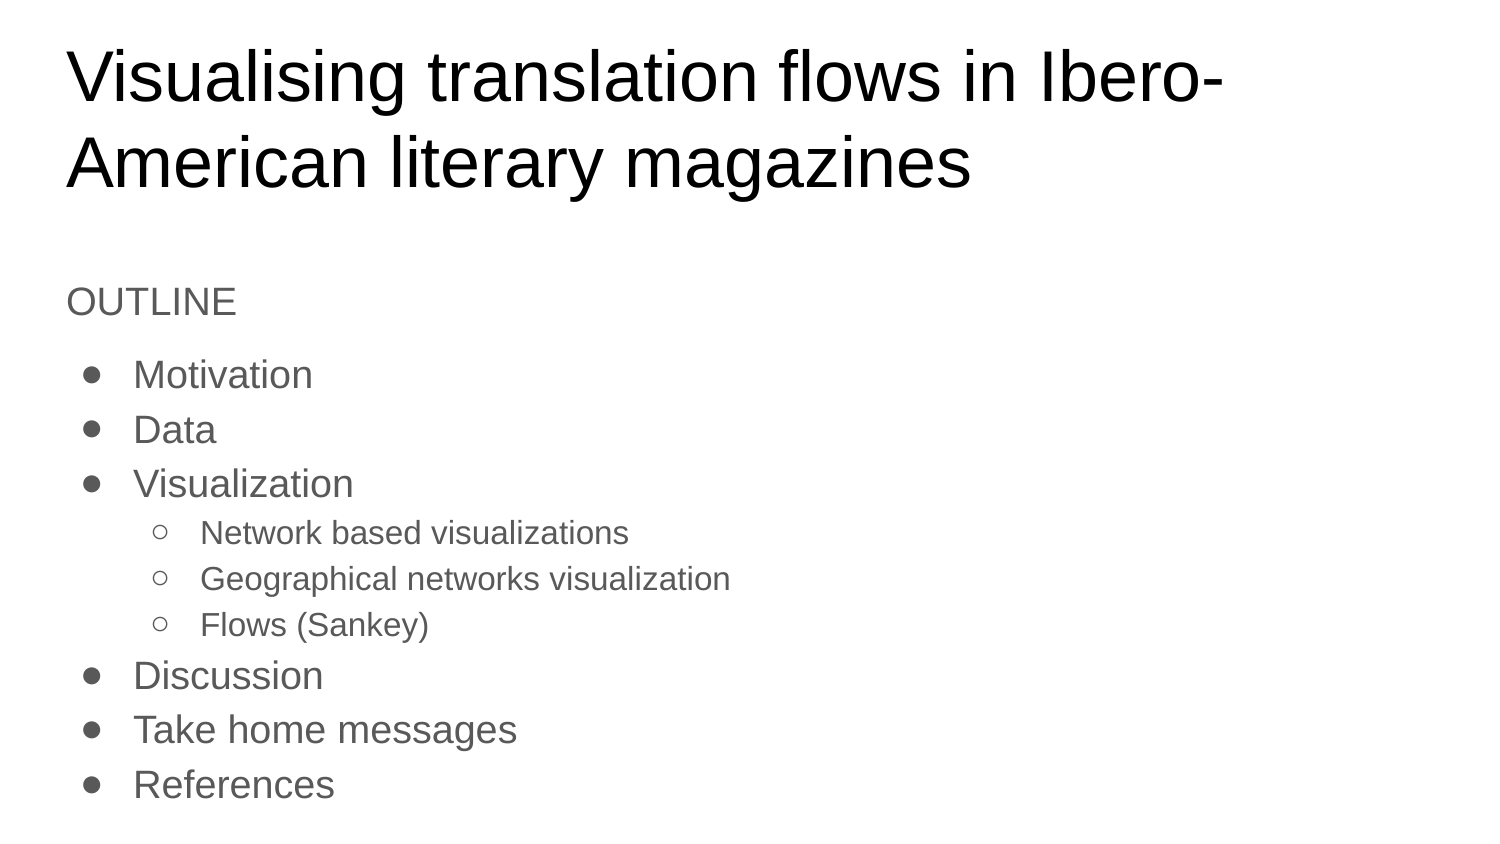

# Visualising translation flows in Ibero-American literary magazines
OUTLINE
Motivation
Data
Visualization
Network based visualizations
Geographical networks visualization
Flows (Sankey)
Discussion
Take home messages
References